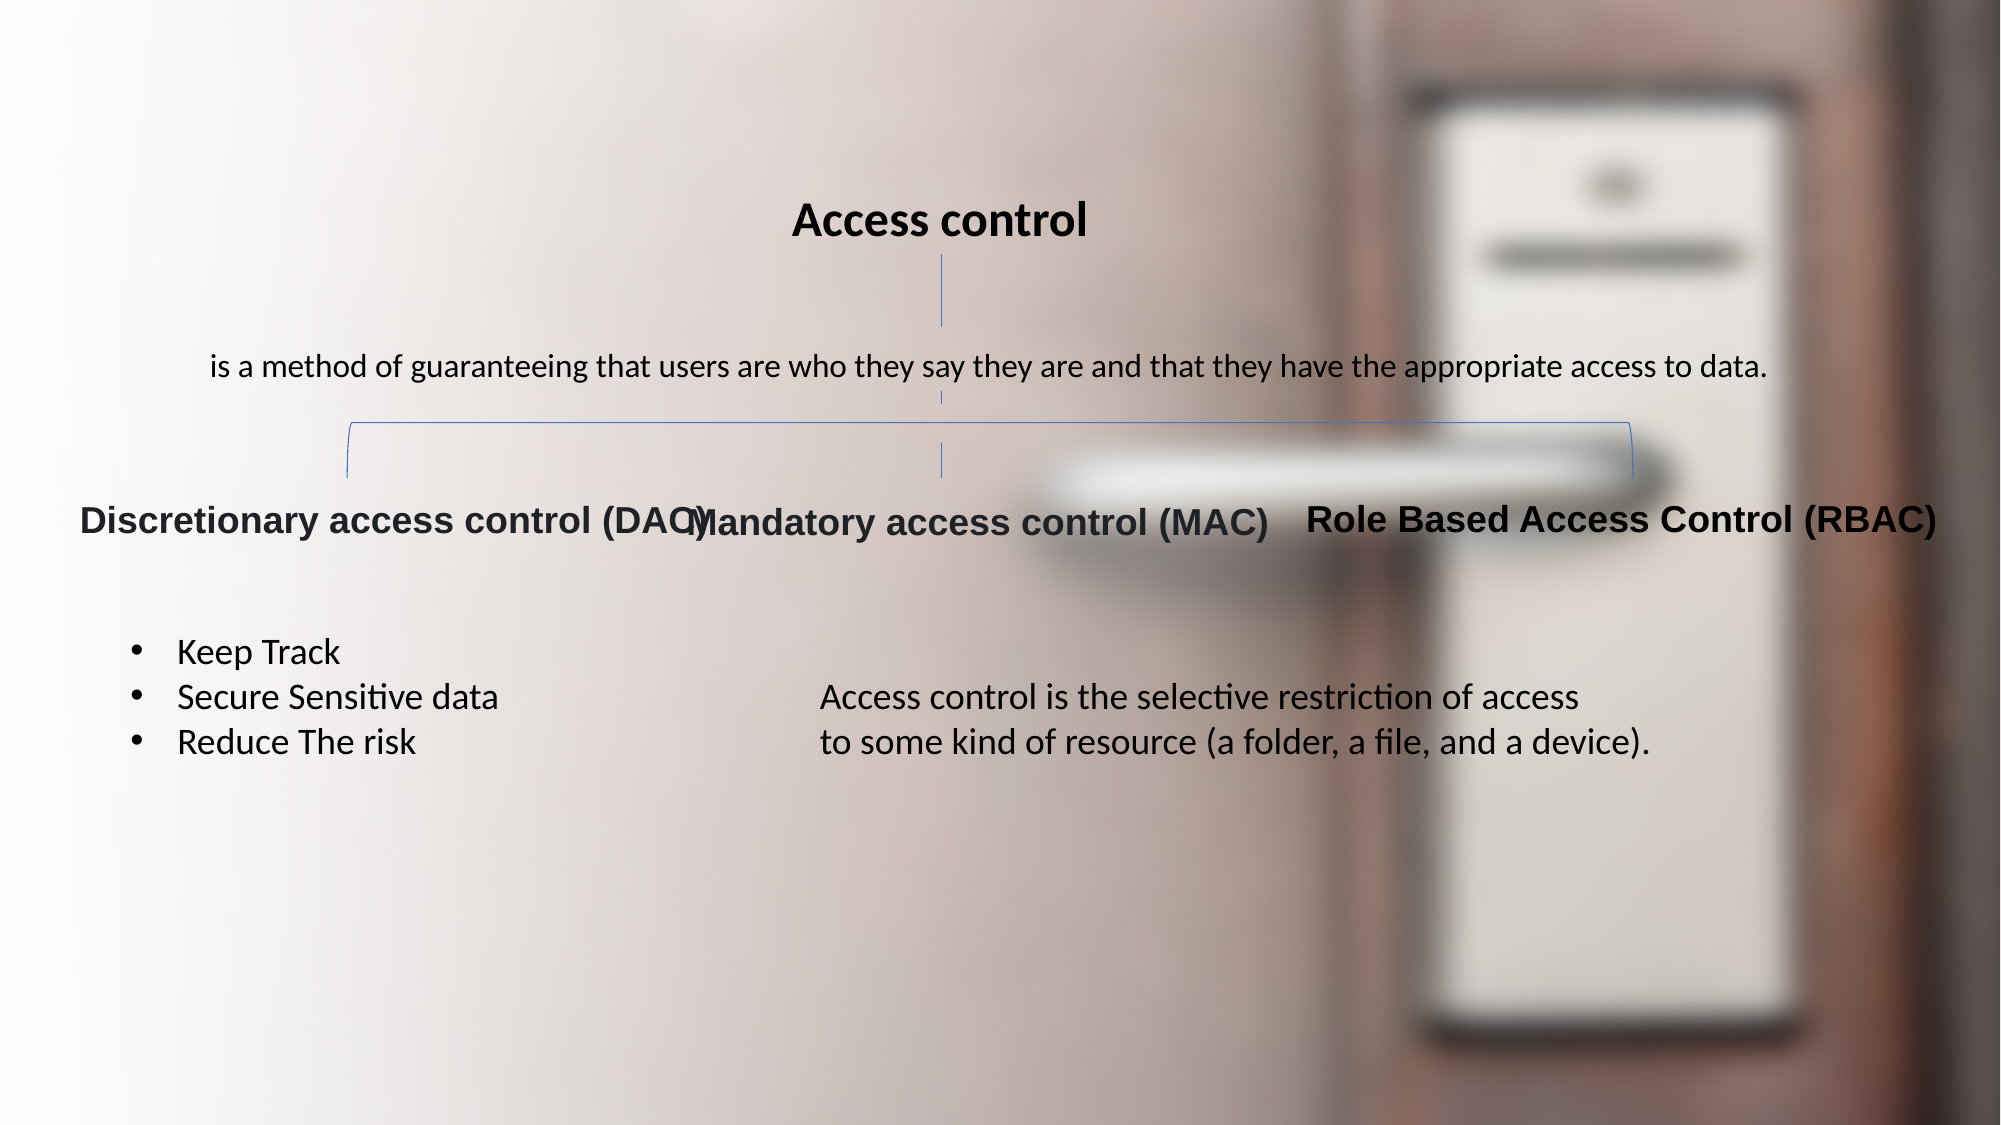

Access control
is a method of guaranteeing that users are who they say they are and that they have the appropriate access to data.
Role Based Access Control (RBAC)
 Discretionary access control (DAC)
Mandatory access control (MAC)
Keep Track
Secure Sensitive data
Reduce The risk
Access control is the selective restriction of access
to some kind of resource (a folder, a file, and a device).